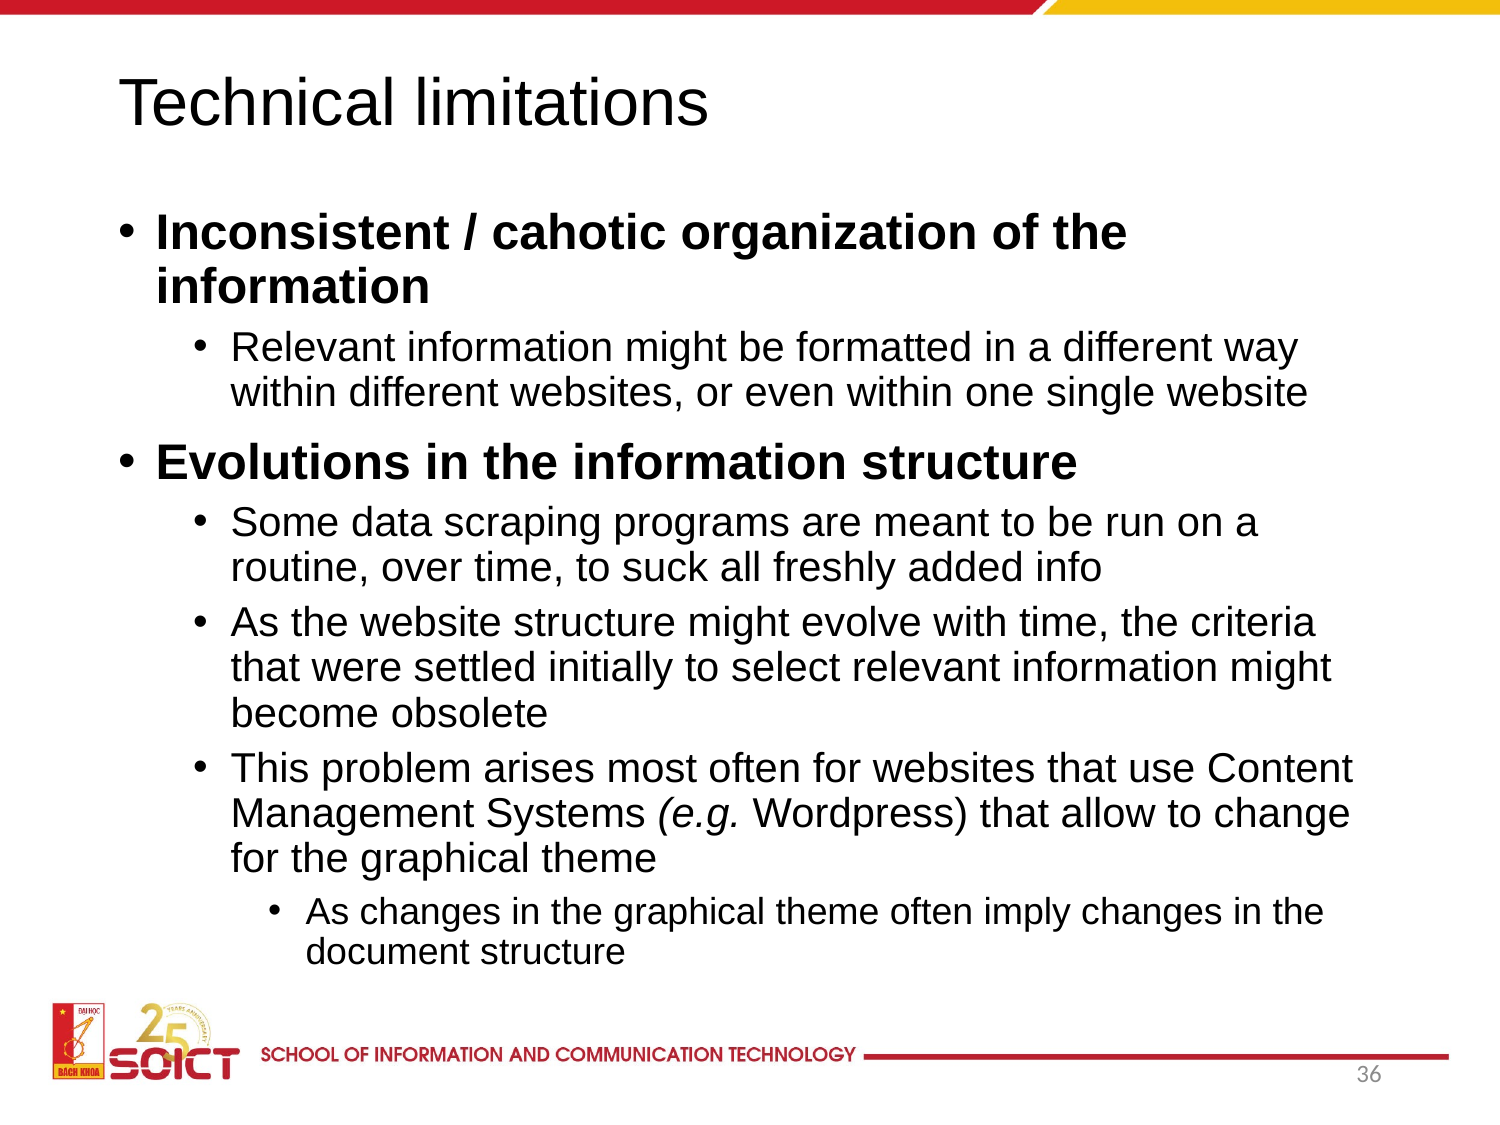

# Technical limitations
Inconsistent / cahotic organization of the information
Relevant information might be formatted in a different way within different websites, or even within one single website
Evolutions in the information structure
Some data scraping programs are meant to be run on a routine, over time, to suck all freshly added info
As the website structure might evolve with time, the criteria that were settled initially to select relevant information might become obsolete
This problem arises most often for websites that use Content Management Systems (e.g. Wordpress) that allow to change for the graphical theme
As changes in the graphical theme often imply changes in the document structure

36